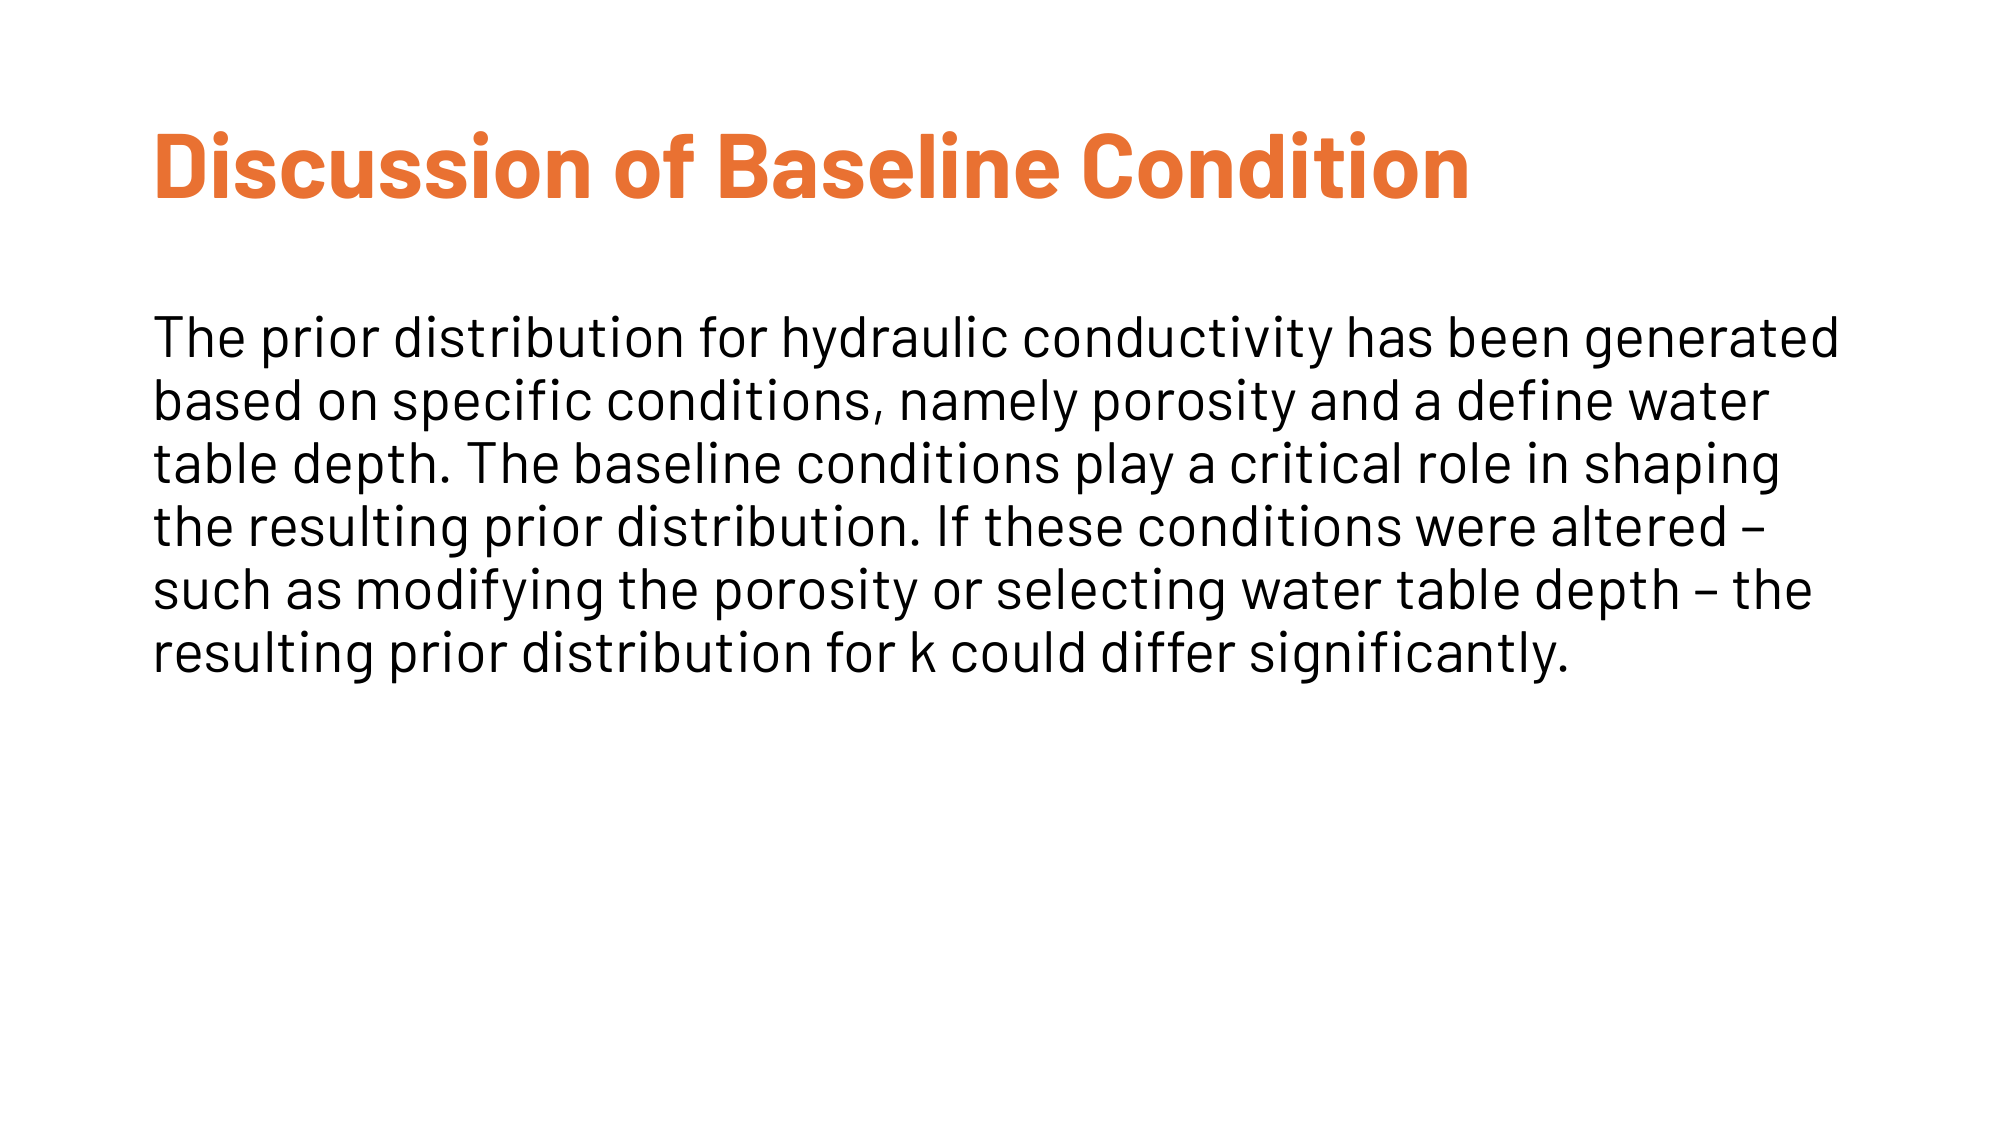

# Discussion of Baseline Condition
The prior distribution for hydraulic conductivity has been generated based on specific conditions, namely porosity and a define water table depth. The baseline conditions play a critical role in shaping the resulting prior distribution. If these conditions were altered –such as modifying the porosity or selecting water table depth – the resulting prior distribution for k could differ significantly.